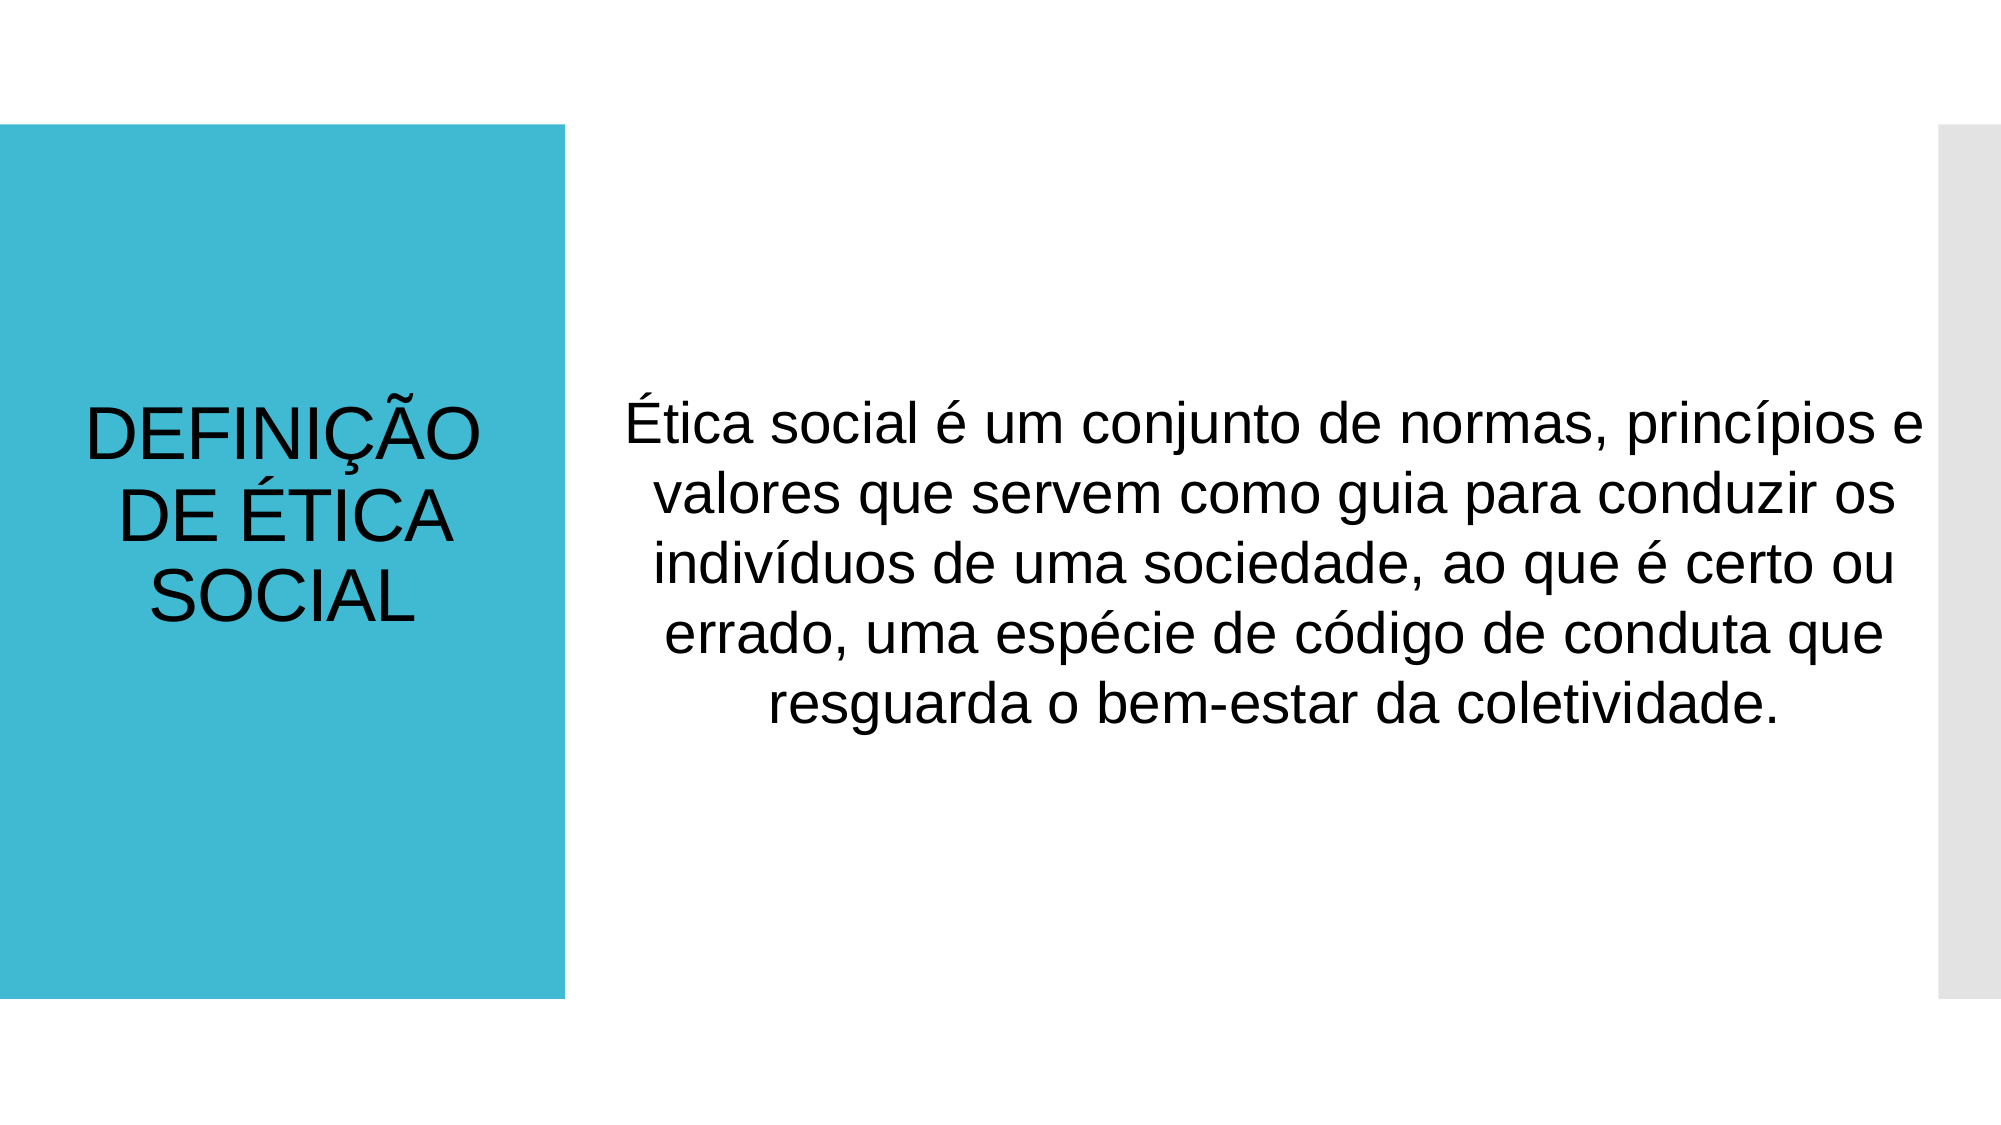

# DEFINIÇÃO DE ÉTICA SOCIAL
Ética social é um conjunto de normas, princípios e valores que servem como guia para conduzir os indivíduos de uma sociedade, ao que é certo ou errado, uma espécie de código de conduta que resguarda o bem-estar da coletividade.